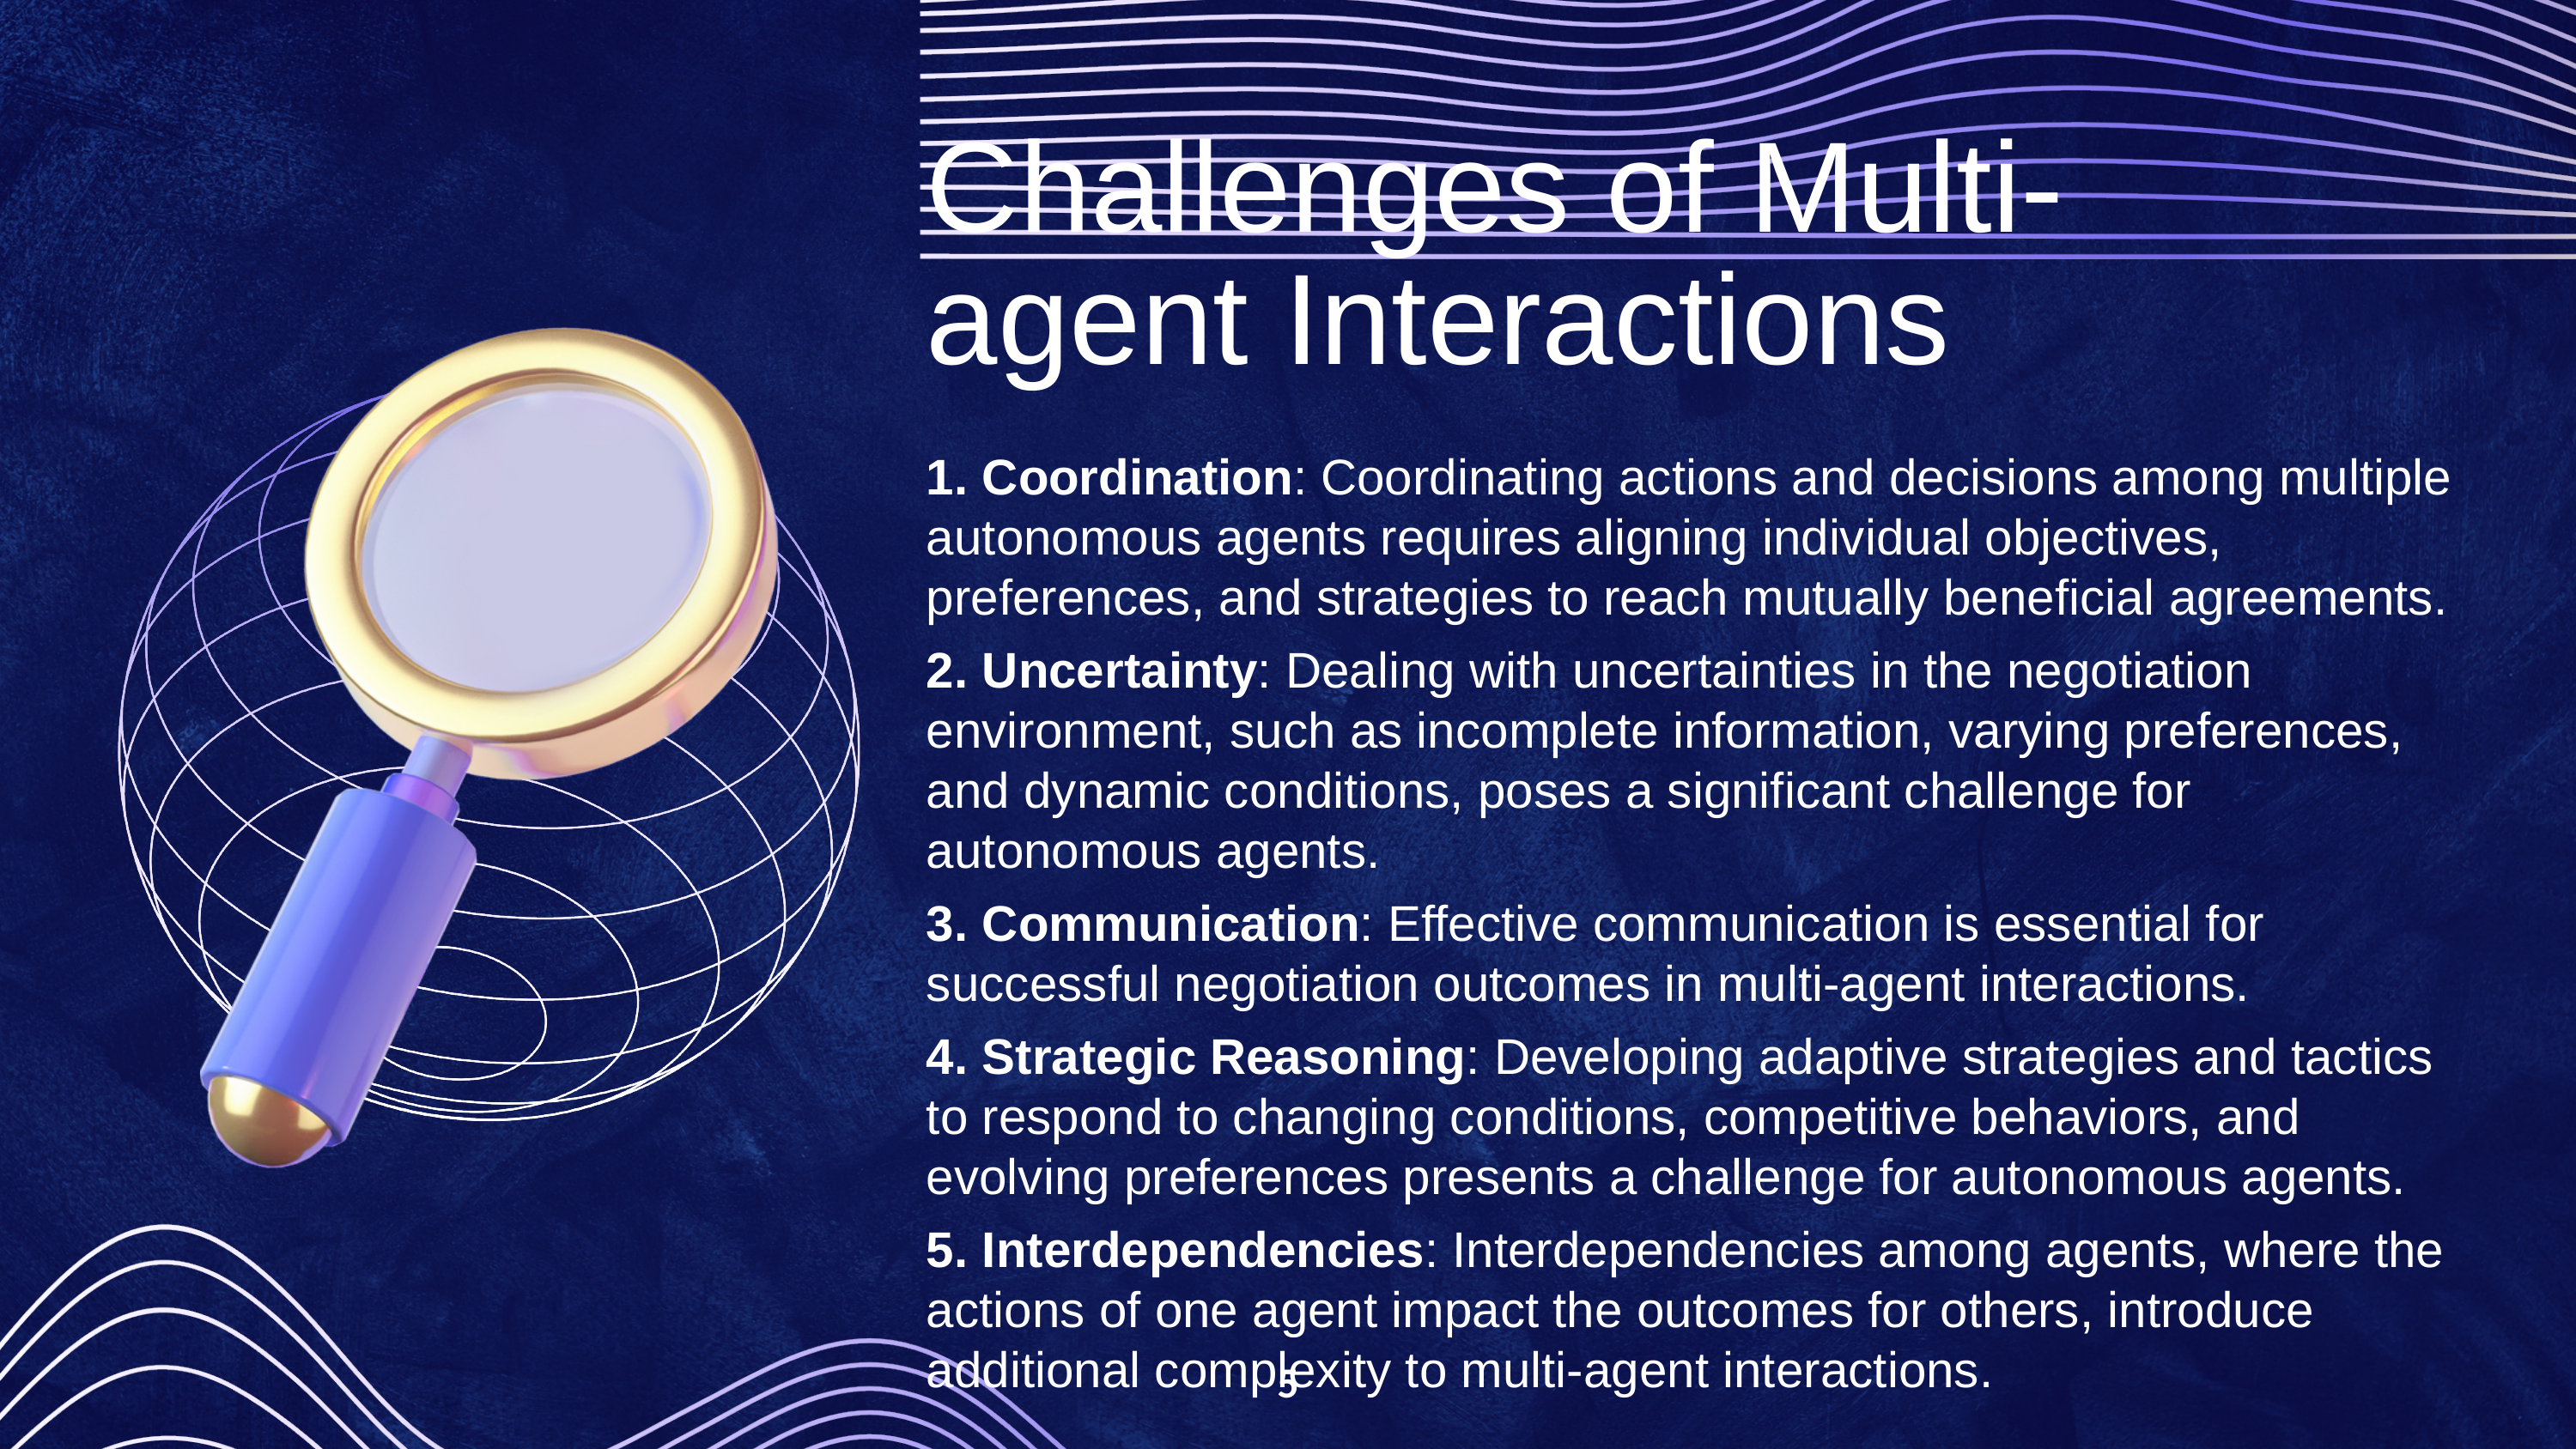

Challenges of Multi-agent Interactions

 Coordination: Coordinating actions and decisions among multiple autonomous agents requires aligning individual objectives, preferences, and strategies to reach mutually beneficial agreements.

 Uncertainty: Dealing with uncertainties in the negotiation environment, such as incomplete information, varying preferences, and dynamic conditions, poses a significant challenge for autonomous agents.

 Communication: Effective communication is essential for successful negotiation outcomes in multi-agent interactions.

 Strategic Reasoning: Developing adaptive strategies and tactics to respond to changing conditions, competitive behaviors, and evolving preferences presents a challenge for autonomous agents.

 Interdependencies: Interdependencies among agents, where the actions of one agent impact the outcomes for others, introduce additional complexity to multi-agent interactions.

5